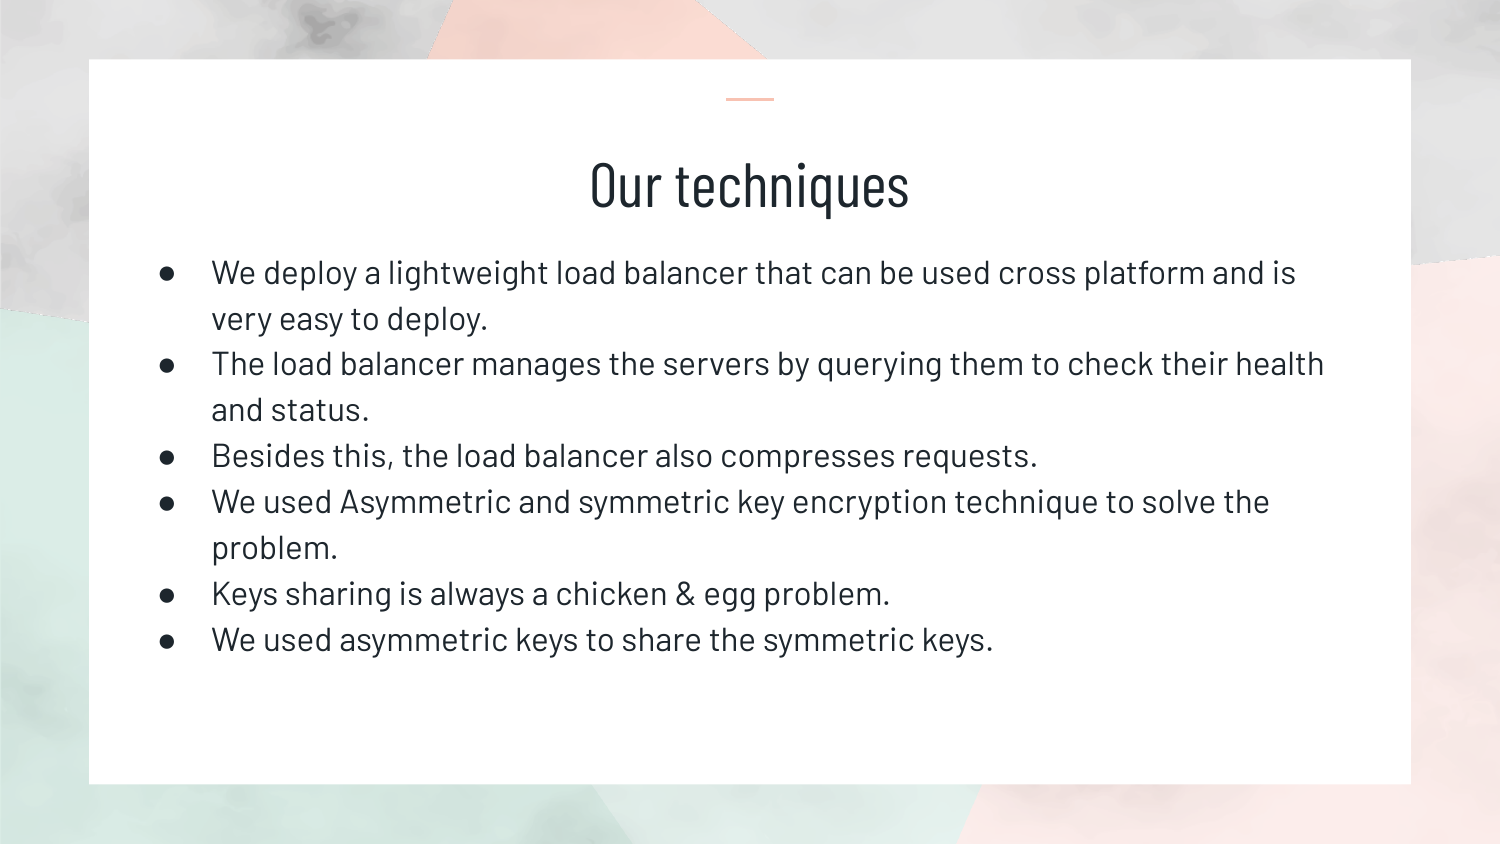

# Our techniques
We deploy a lightweight load balancer that can be used cross platform and is very easy to deploy.
The load balancer manages the servers by querying them to check their health and status.
Besides this, the load balancer also compresses requests.
We used Asymmetric and symmetric key encryption technique to solve the problem.
Keys sharing is always a chicken & egg problem.
We used asymmetric keys to share the symmetric keys.